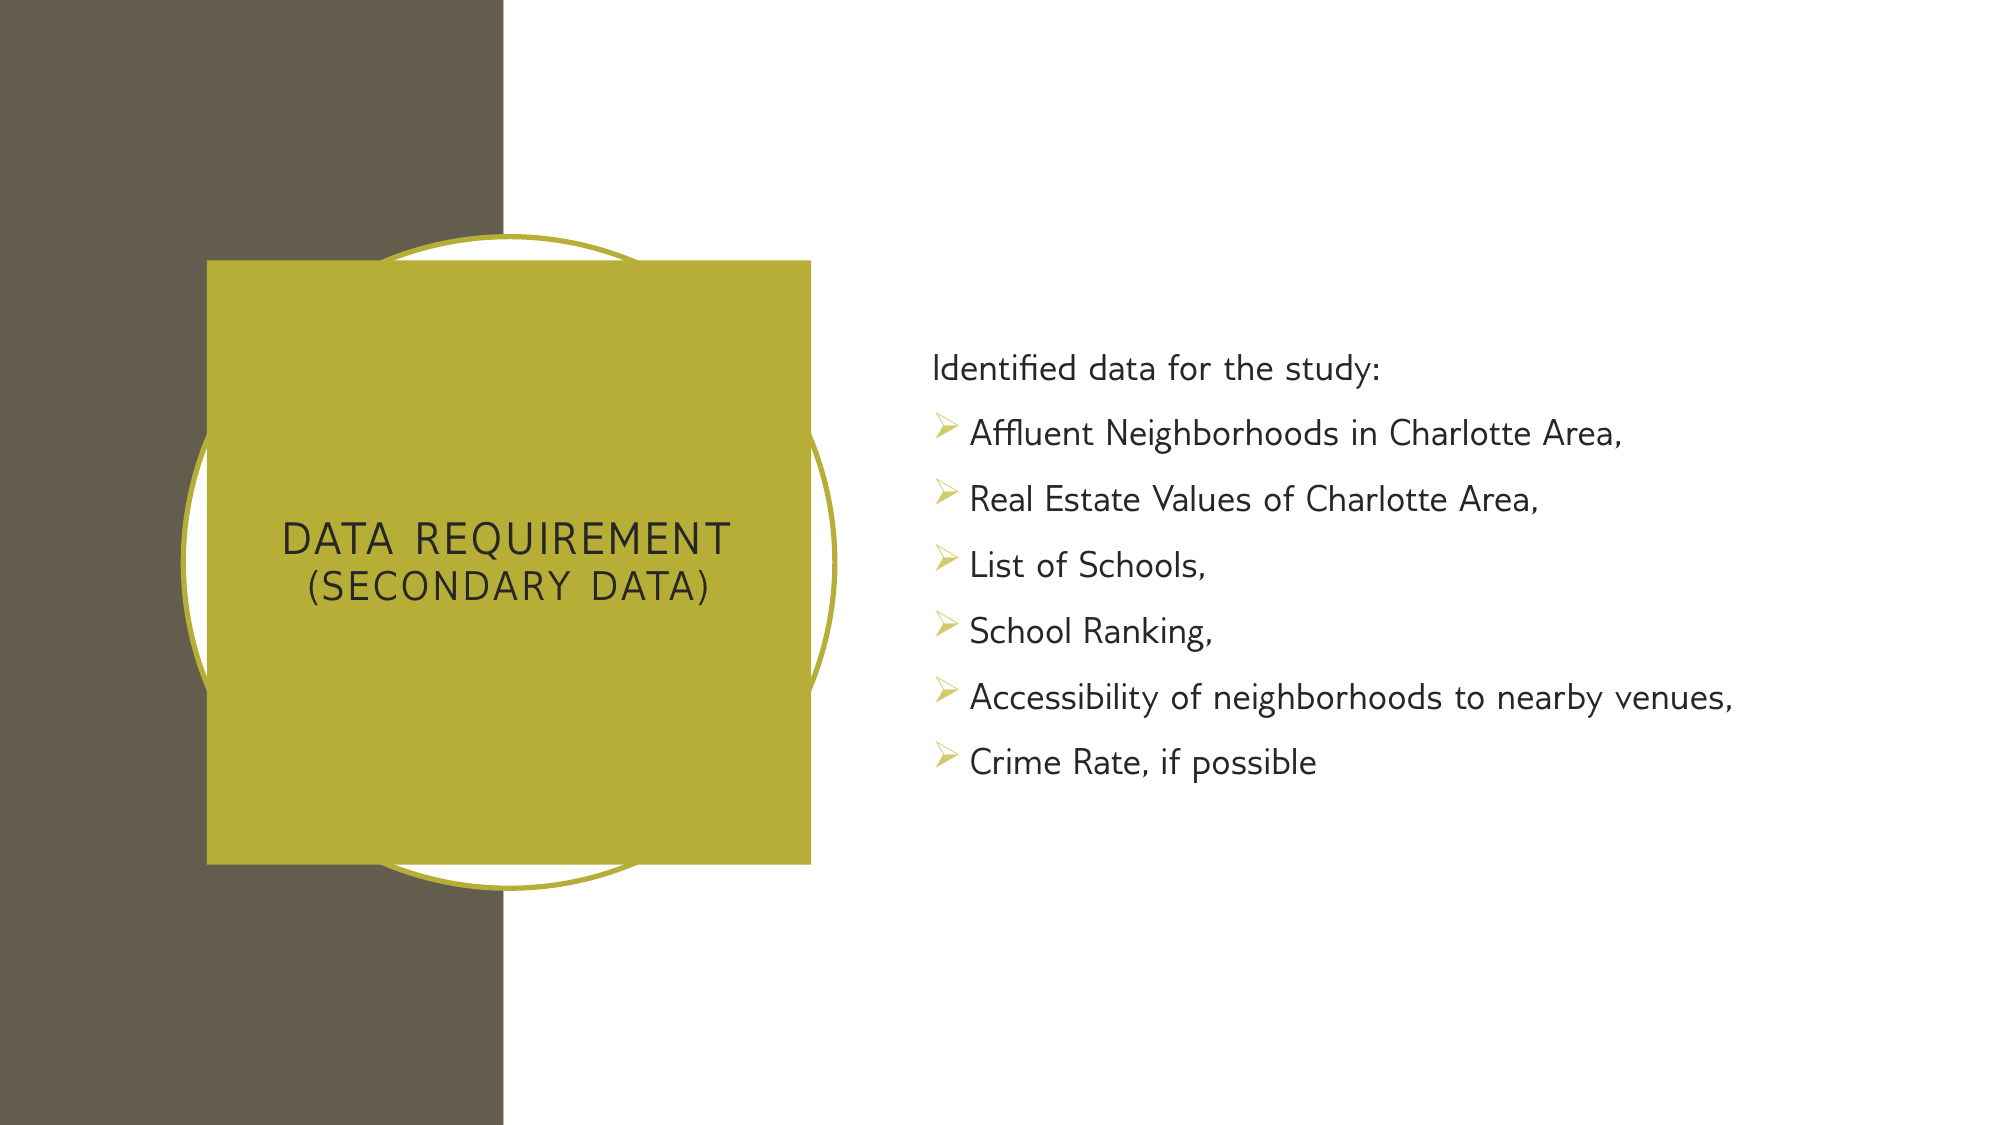

Identified data for the study:
Affluent Neighborhoods in Charlotte Area,
Real Estate Values of Charlotte Area,
List of Schools,
School Ranking,
Accessibility of neighborhoods to nearby venues,
Crime Rate, if possible

# DATA REQUIREMENT (SECONDARY DATA)